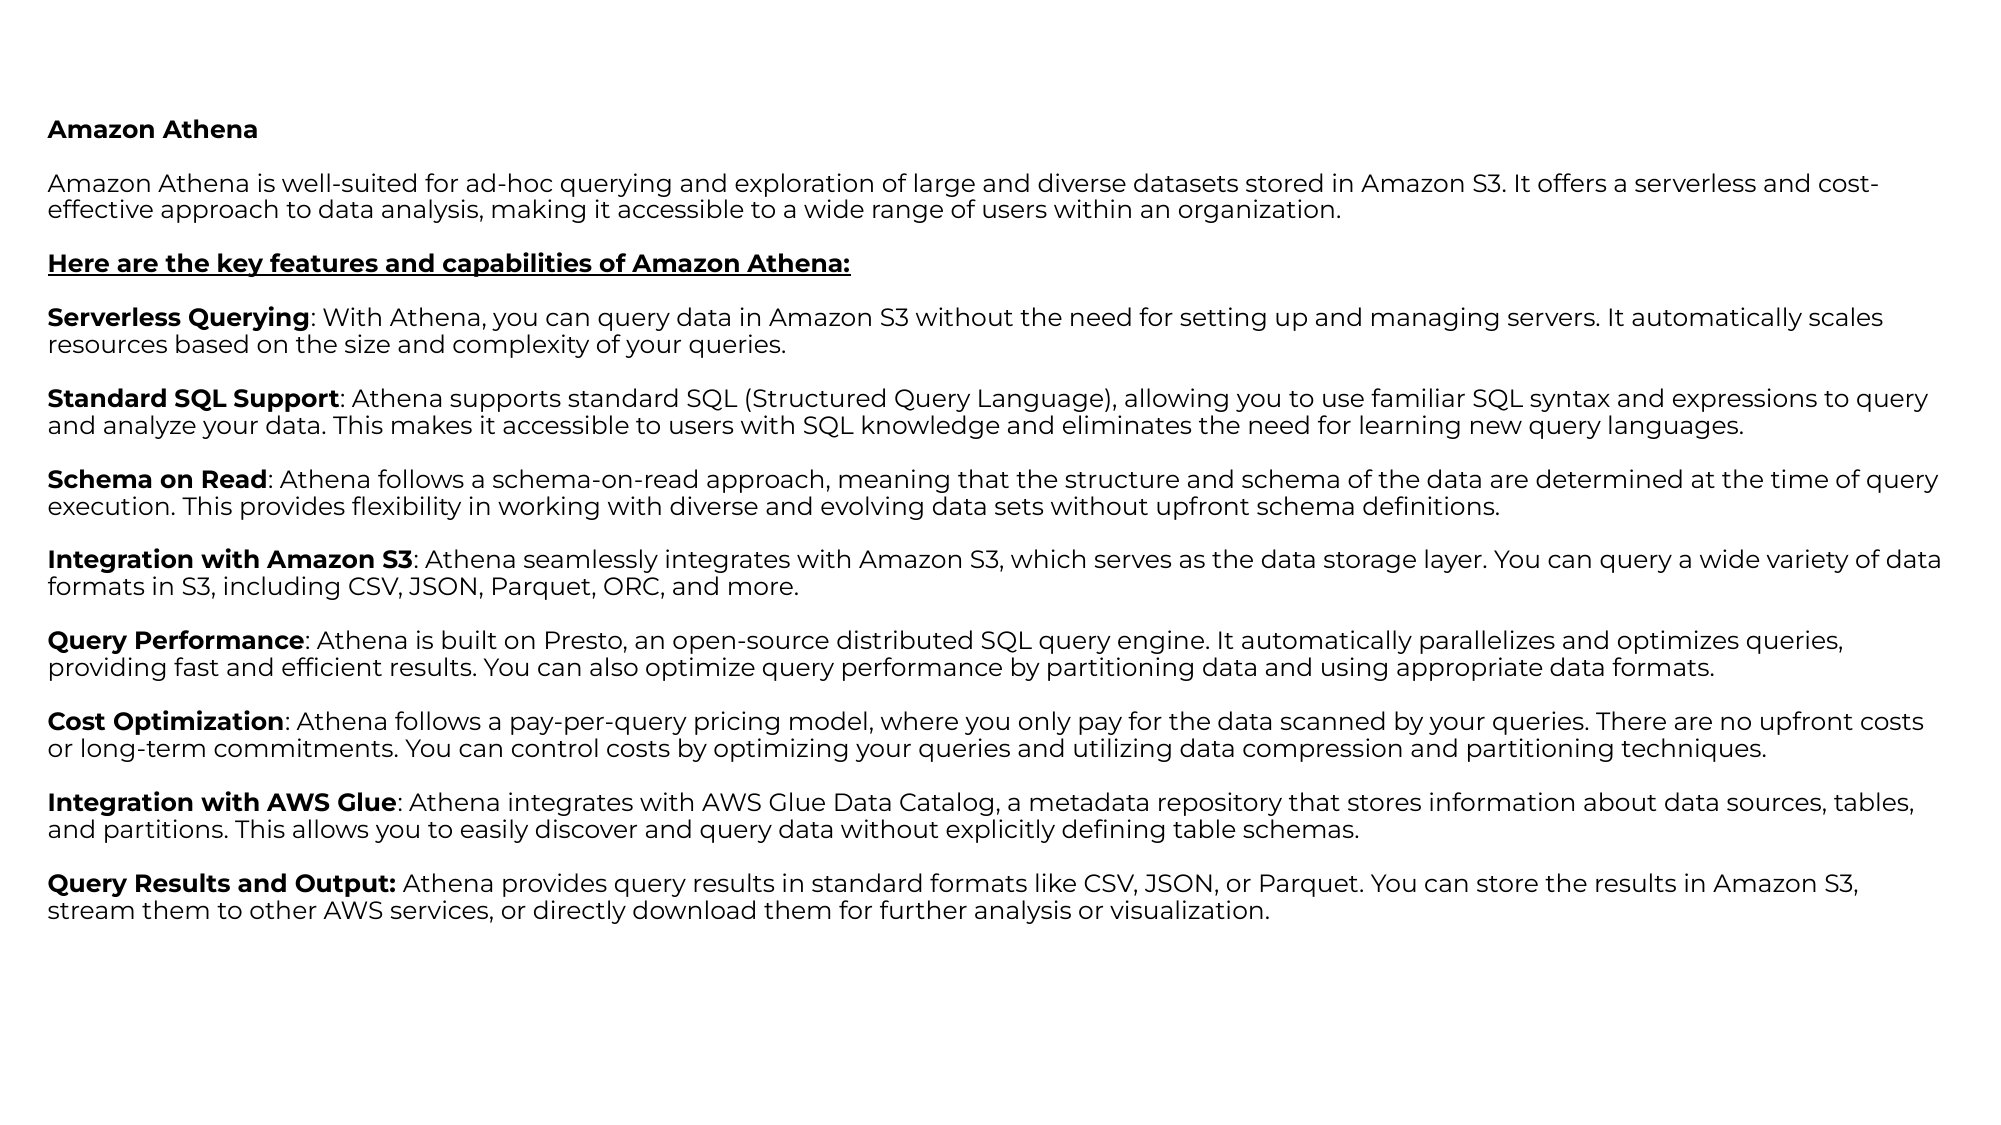

# Amazon Athena Amazon Athena is well-suited for ad-hoc querying and exploration of large and diverse datasets stored in Amazon S3. It offers a serverless and cost-effective approach to data analysis, making it accessible to a wide range of users within an organization. Here are the key features and capabilities of Amazon Athena: Serverless Querying: With Athena, you can query data in Amazon S3 without the need for setting up and managing servers. It automatically scales resources based on the size and complexity of your queries. Standard SQL Support: Athena supports standard SQL (Structured Query Language), allowing you to use familiar SQL syntax and expressions to query and analyze your data. This makes it accessible to users with SQL knowledge and eliminates the need for learning new query languages. Schema on Read: Athena follows a schema-on-read approach, meaning that the structure and schema of the data are determined at the time of query execution. This provides flexibility in working with diverse and evolving data sets without upfront schema definitions. Integration with Amazon S3: Athena seamlessly integrates with Amazon S3, which serves as the data storage layer. You can query a wide variety of data formats in S3, including CSV, JSON, Parquet, ORC, and more. Query Performance: Athena is built on Presto, an open-source distributed SQL query engine. It automatically parallelizes and optimizes queries, providing fast and efficient results. You can also optimize query performance by partitioning data and using appropriate data formats. Cost Optimization: Athena follows a pay-per-query pricing model, where you only pay for the data scanned by your queries. There are no upfront costs or long-term commitments. You can control costs by optimizing your queries and utilizing data compression and partitioning techniques. Integration with AWS Glue: Athena integrates with AWS Glue Data Catalog, a metadata repository that stores information about data sources, tables, and partitions. This allows you to easily discover and query data without explicitly defining table schemas. Query Results and Output: Athena provides query results in standard formats like CSV, JSON, or Parquet. You can store the results in Amazon S3, stream them to other AWS services, or directly download them for further analysis or visualization.